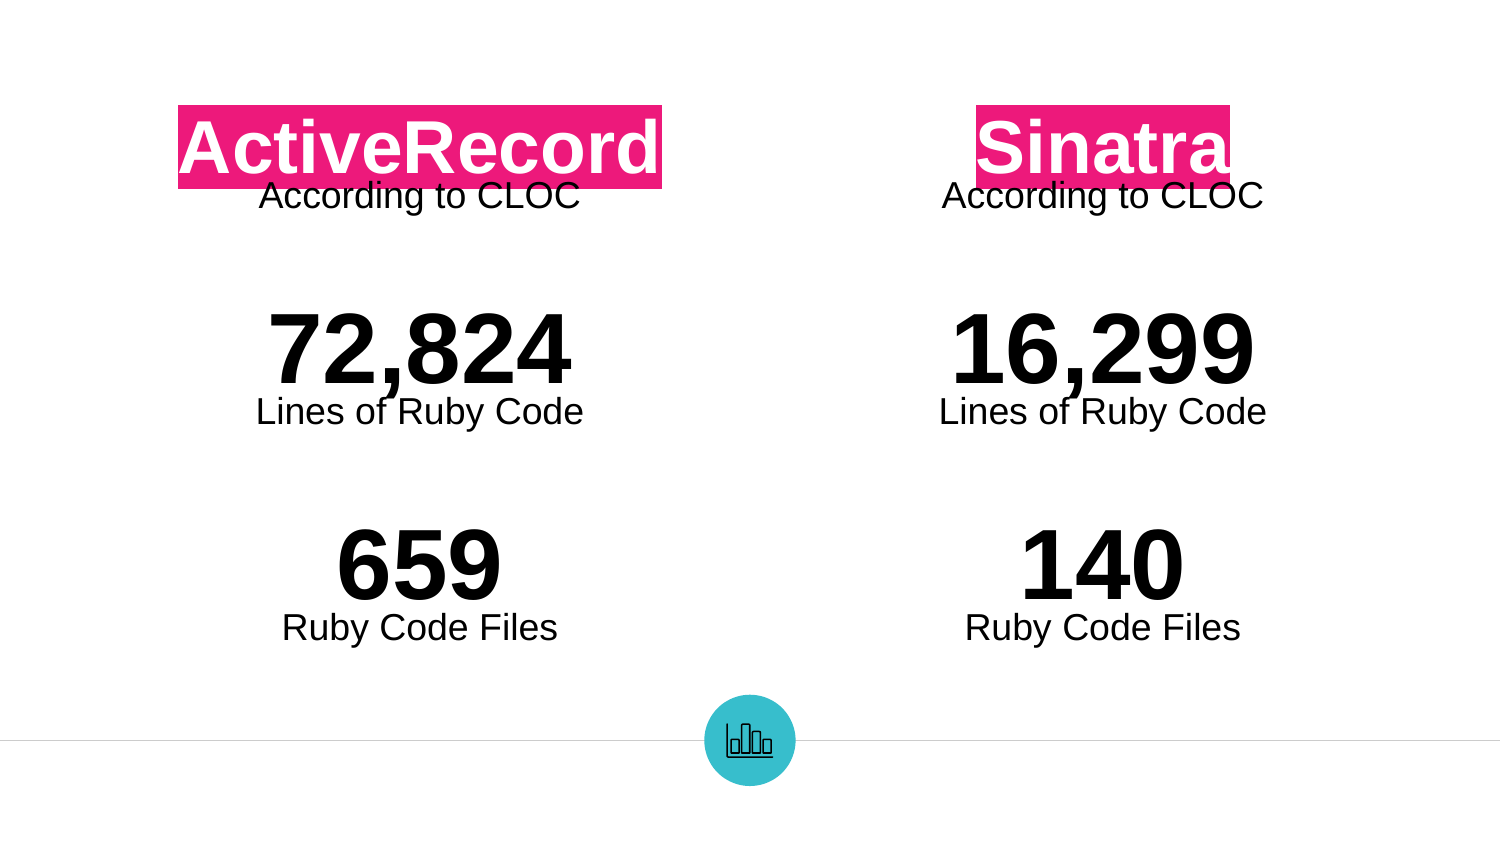

ActiveRecord
Sinatra
According to CLOC
According to CLOC
72,824
16,299
Lines of Ruby Code
Lines of Ruby Code
659
140
Ruby Code Files
Ruby Code Files